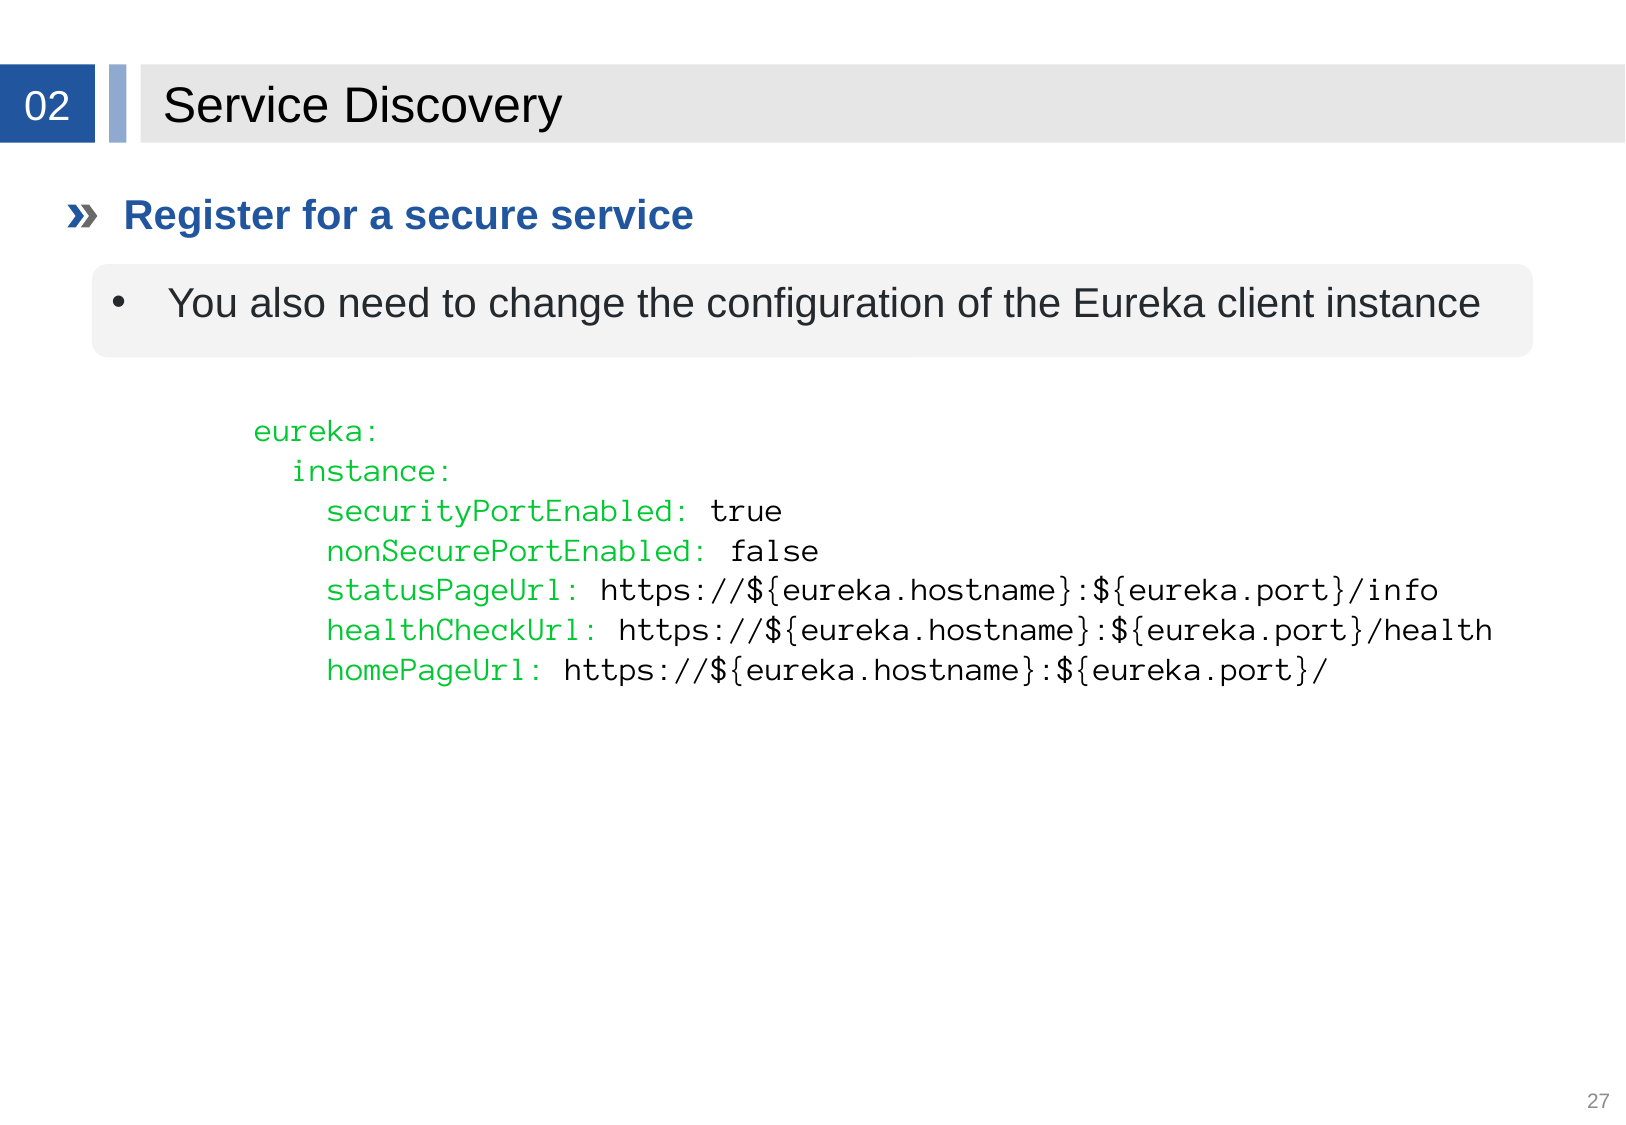

# Service Discovery
02
Register for a secure service

You also need to change the configuration of the Eureka client instance
eureka:
  instance:
    securityPortEnabled: true
    nonSecurePortEnabled: false
    statusPageUrl: https://${eureka.hostname}:${eureka.port}/info
    healthCheckUrl: https://${eureka.hostname}:${eureka.port}/health
    homePageUrl: https://${eureka.hostname}:${eureka.port}/
27